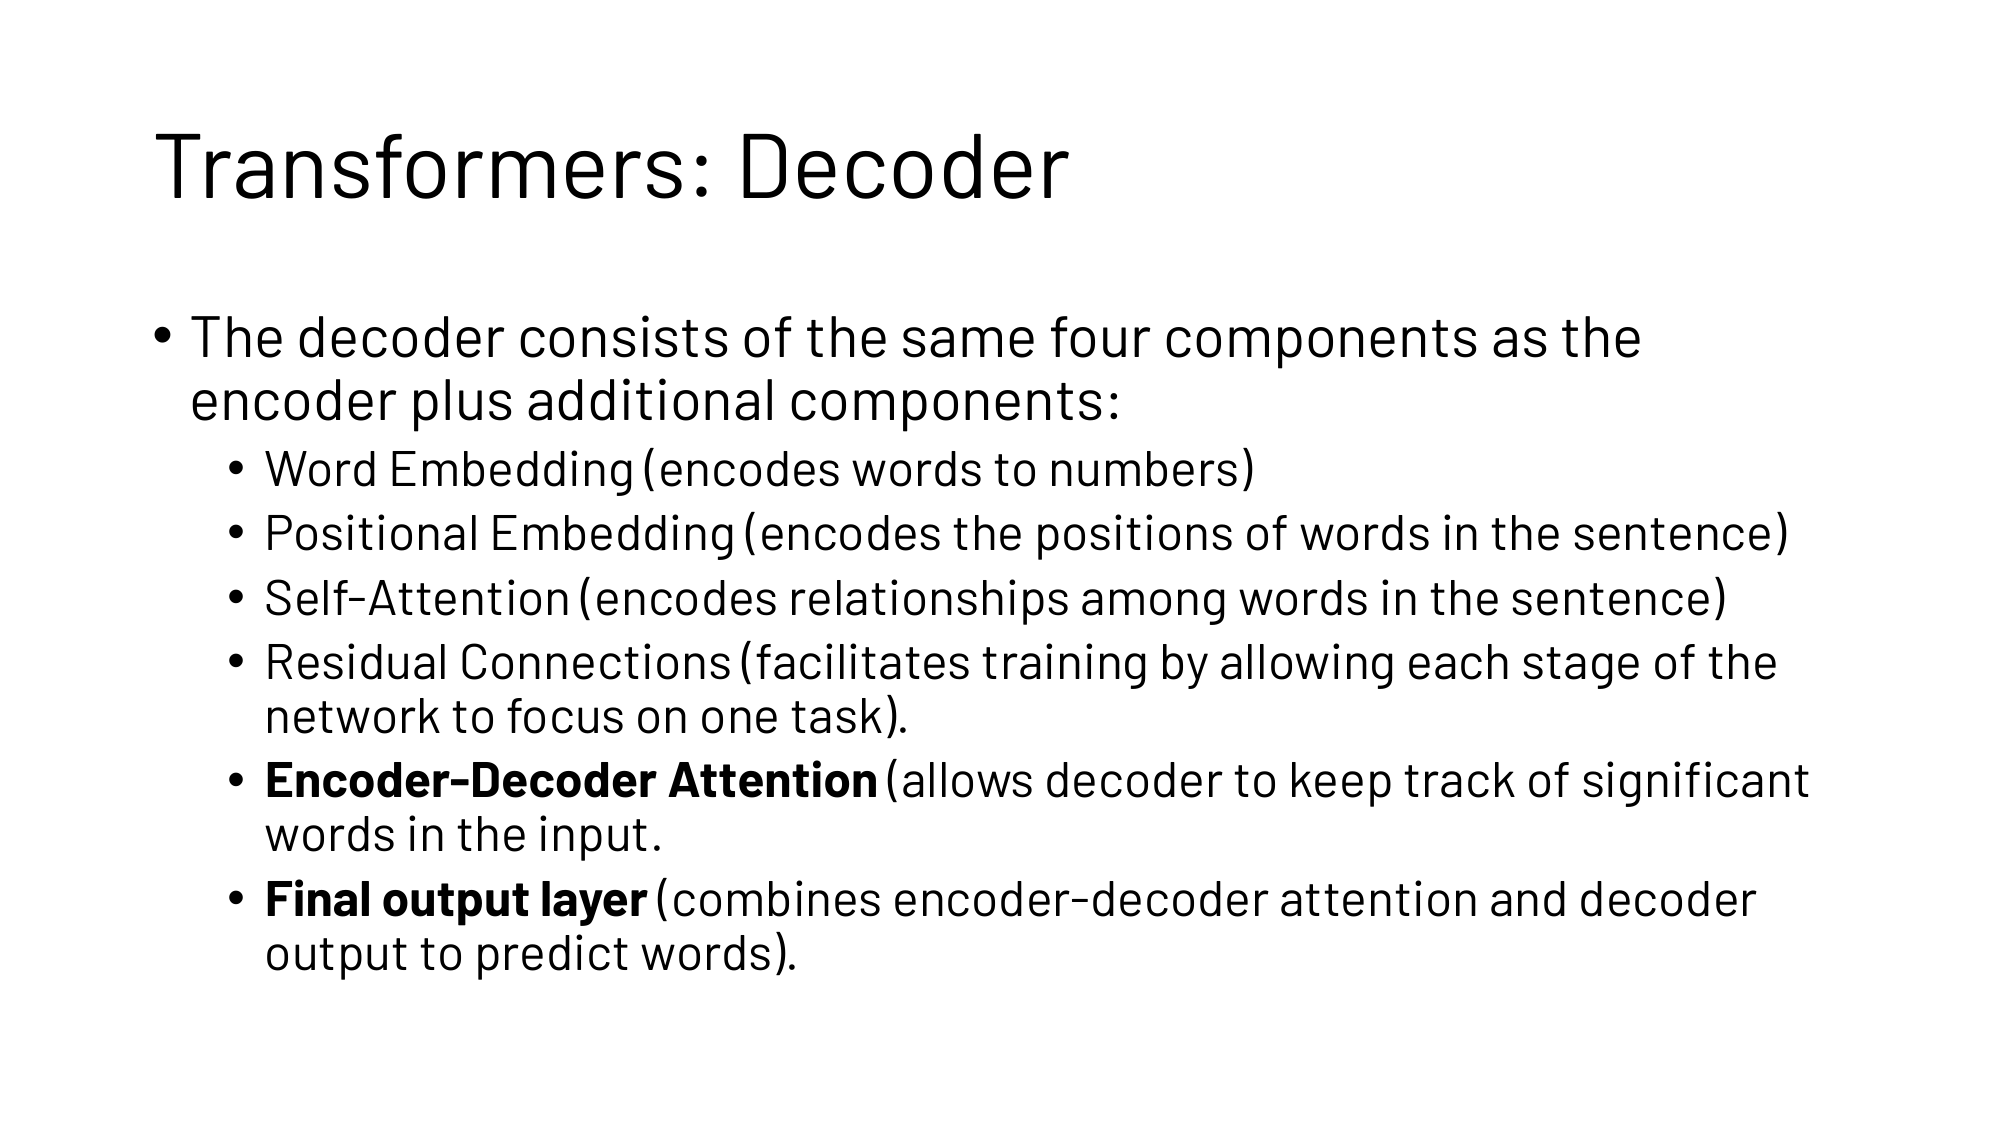

# Transformers: Decoder
The decoder consists of the same four components as the encoder plus additional components:
Word Embedding (encodes words to numbers)
Positional Embedding (encodes the positions of words in the sentence)
Self-Attention (encodes relationships among words in the sentence)
Residual Connections (facilitates training by allowing each stage of the network to focus on one task).
Encoder-Decoder Attention (allows decoder to keep track of significant words in the input.
Final output layer (combines encoder-decoder attention and decoder output to predict words).